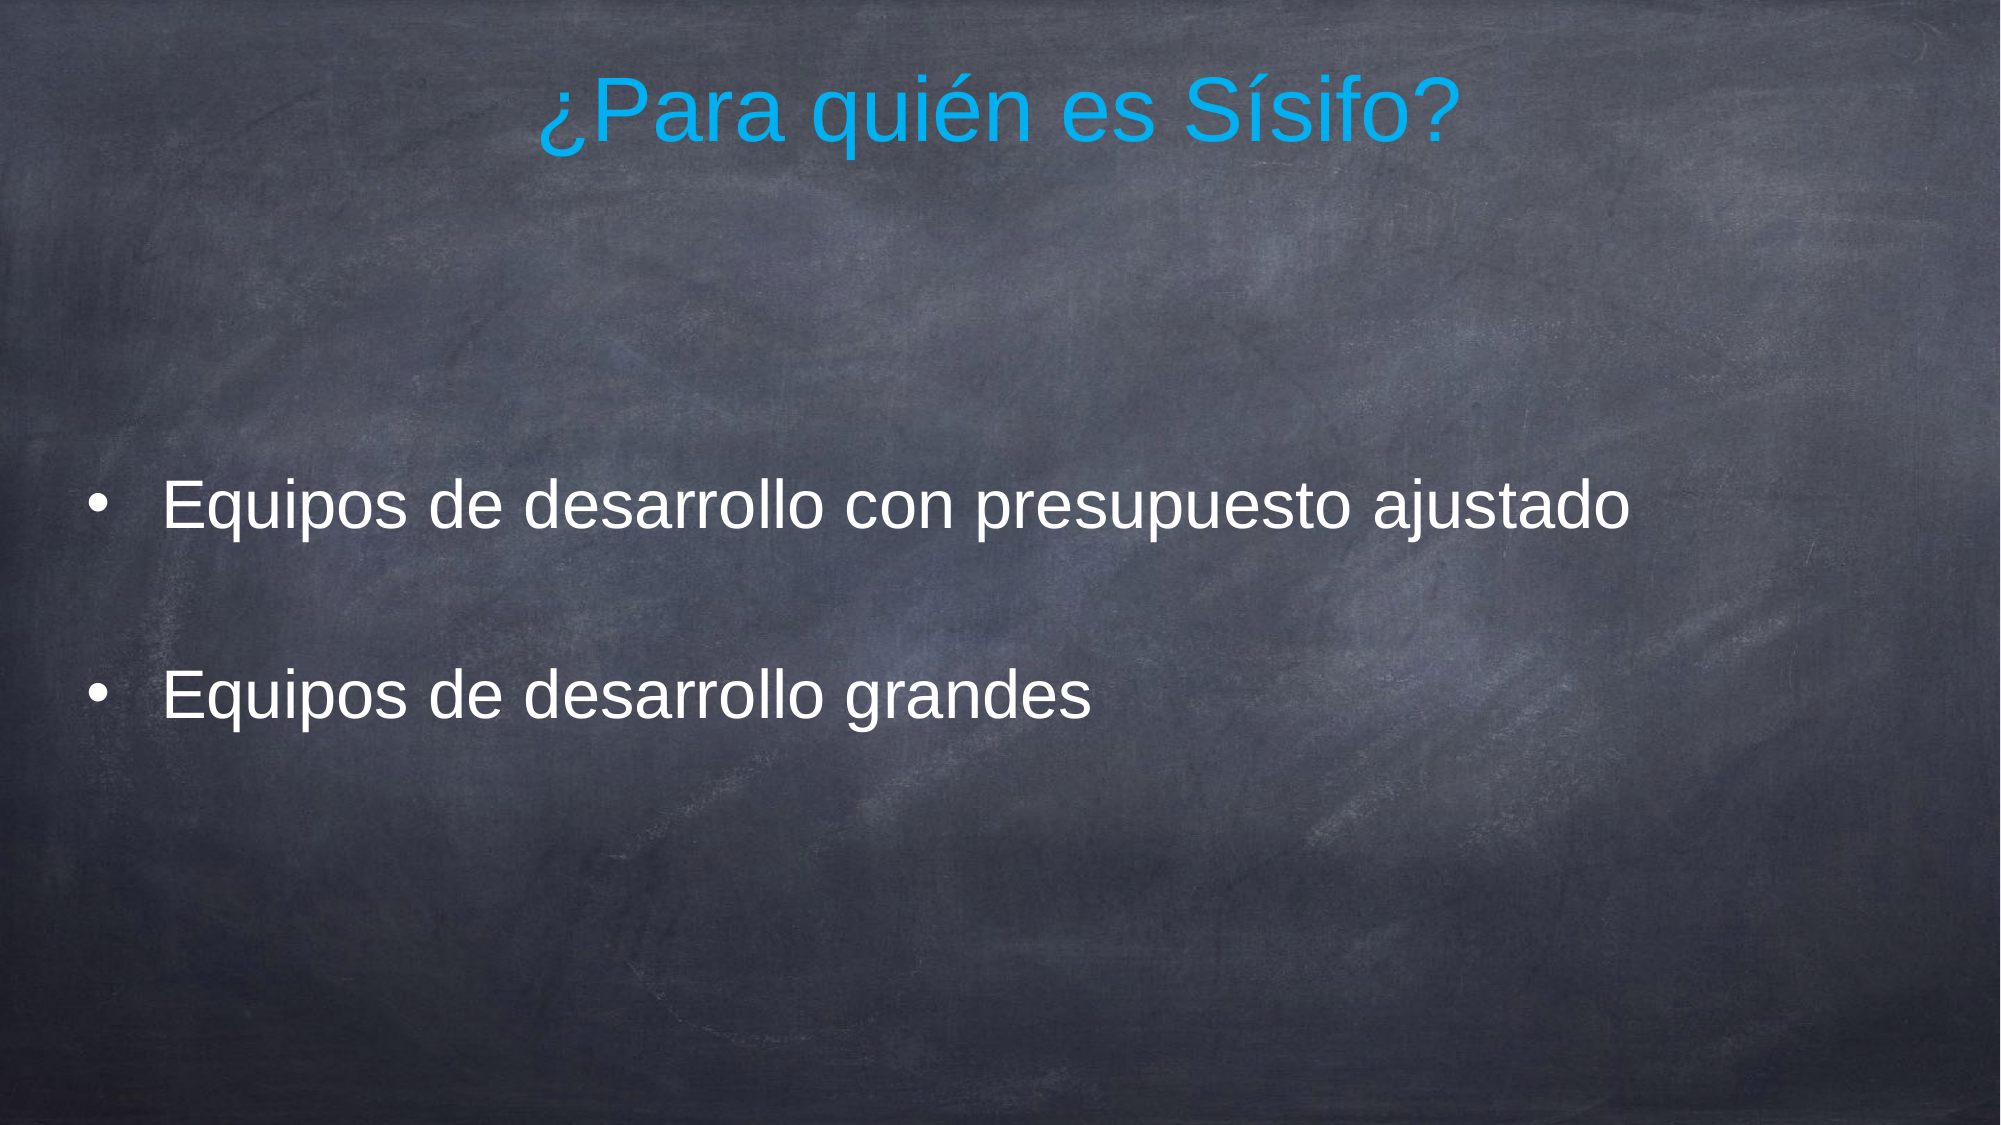

¿Para quién es Sísifo?

Equipos de desarrollo con presupuesto ajustado

Equipos de desarrollo grandes